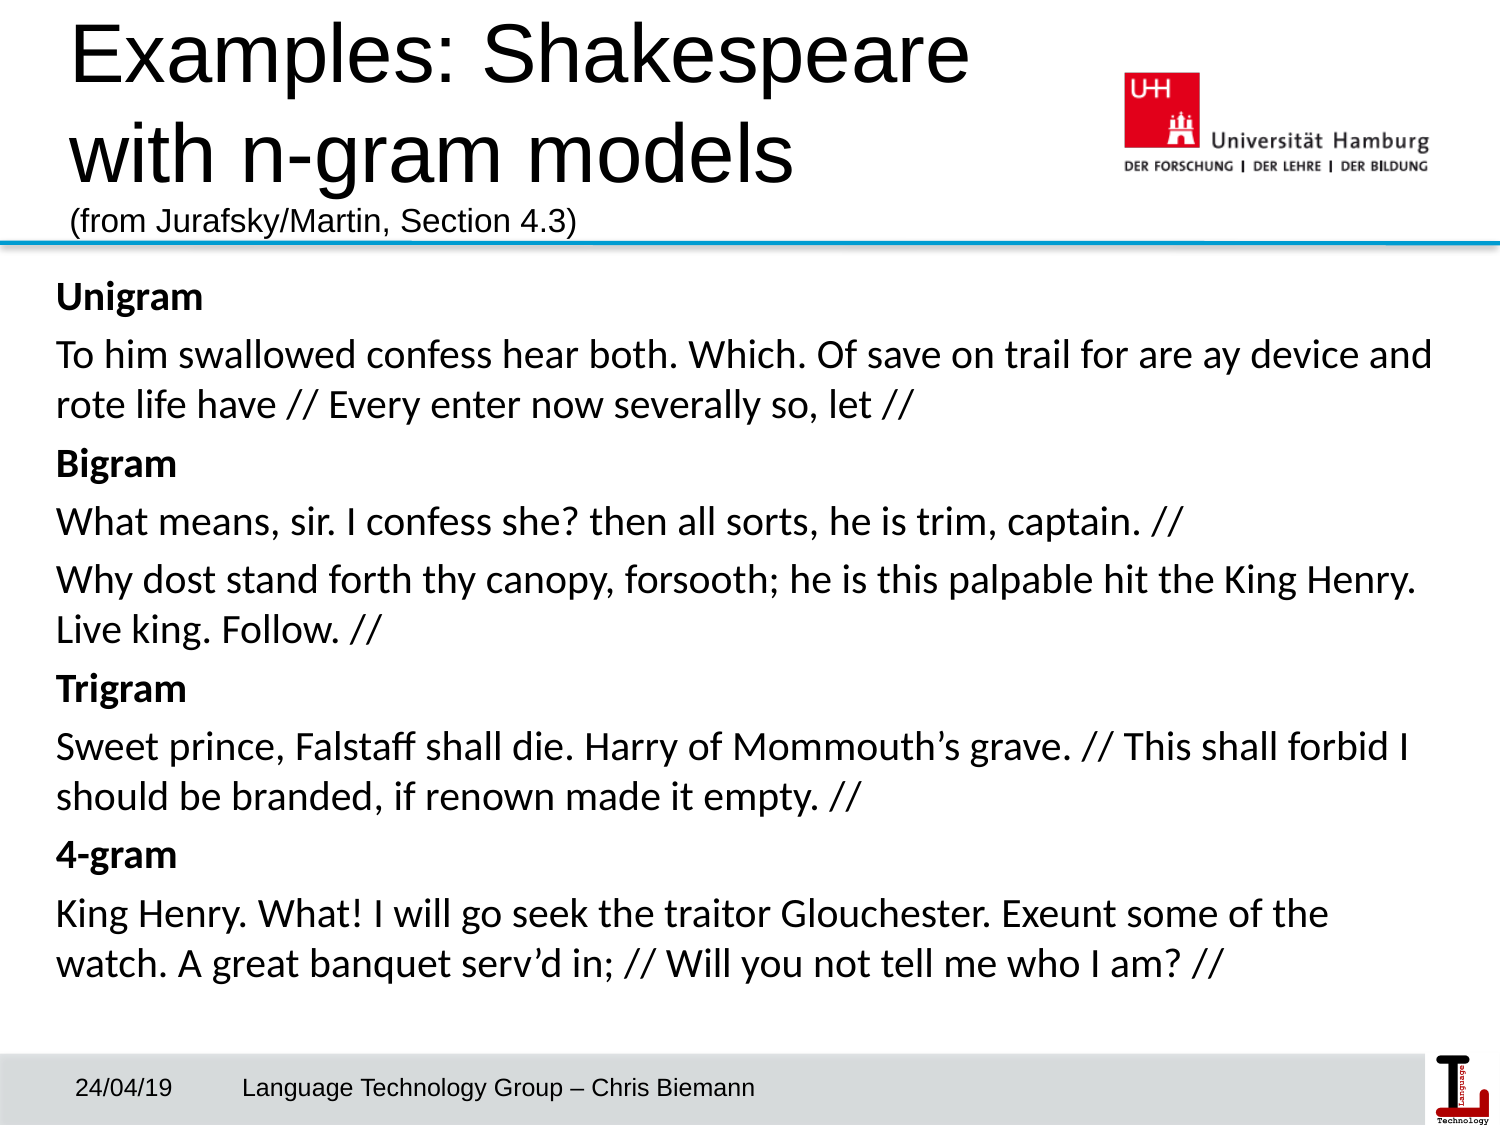

# Examples: Shakespeare with n-gram models (from Jurafsky/Martin, Section 4.3)
Unigram
To him swallowed confess hear both. Which. Of save on trail for are ay device and rote life have // Every enter now severally so, let //
Bigram
What means, sir. I confess she? then all sorts, he is trim, captain. //
Why dost stand forth thy canopy, forsooth; he is this palpable hit the King Henry. Live king. Follow. //
Trigram
Sweet prince, Falstaff shall die. Harry of Mommouth’s grave. // This shall forbid I should be branded, if renown made it empty. //
4-gram
King Henry. What! I will go seek the traitor Glouchester. Exeunt some of the watch. A great banquet serv’d in; // Will you not tell me who I am? //

24/04/19
 Language Technology Group – Chris Biemann